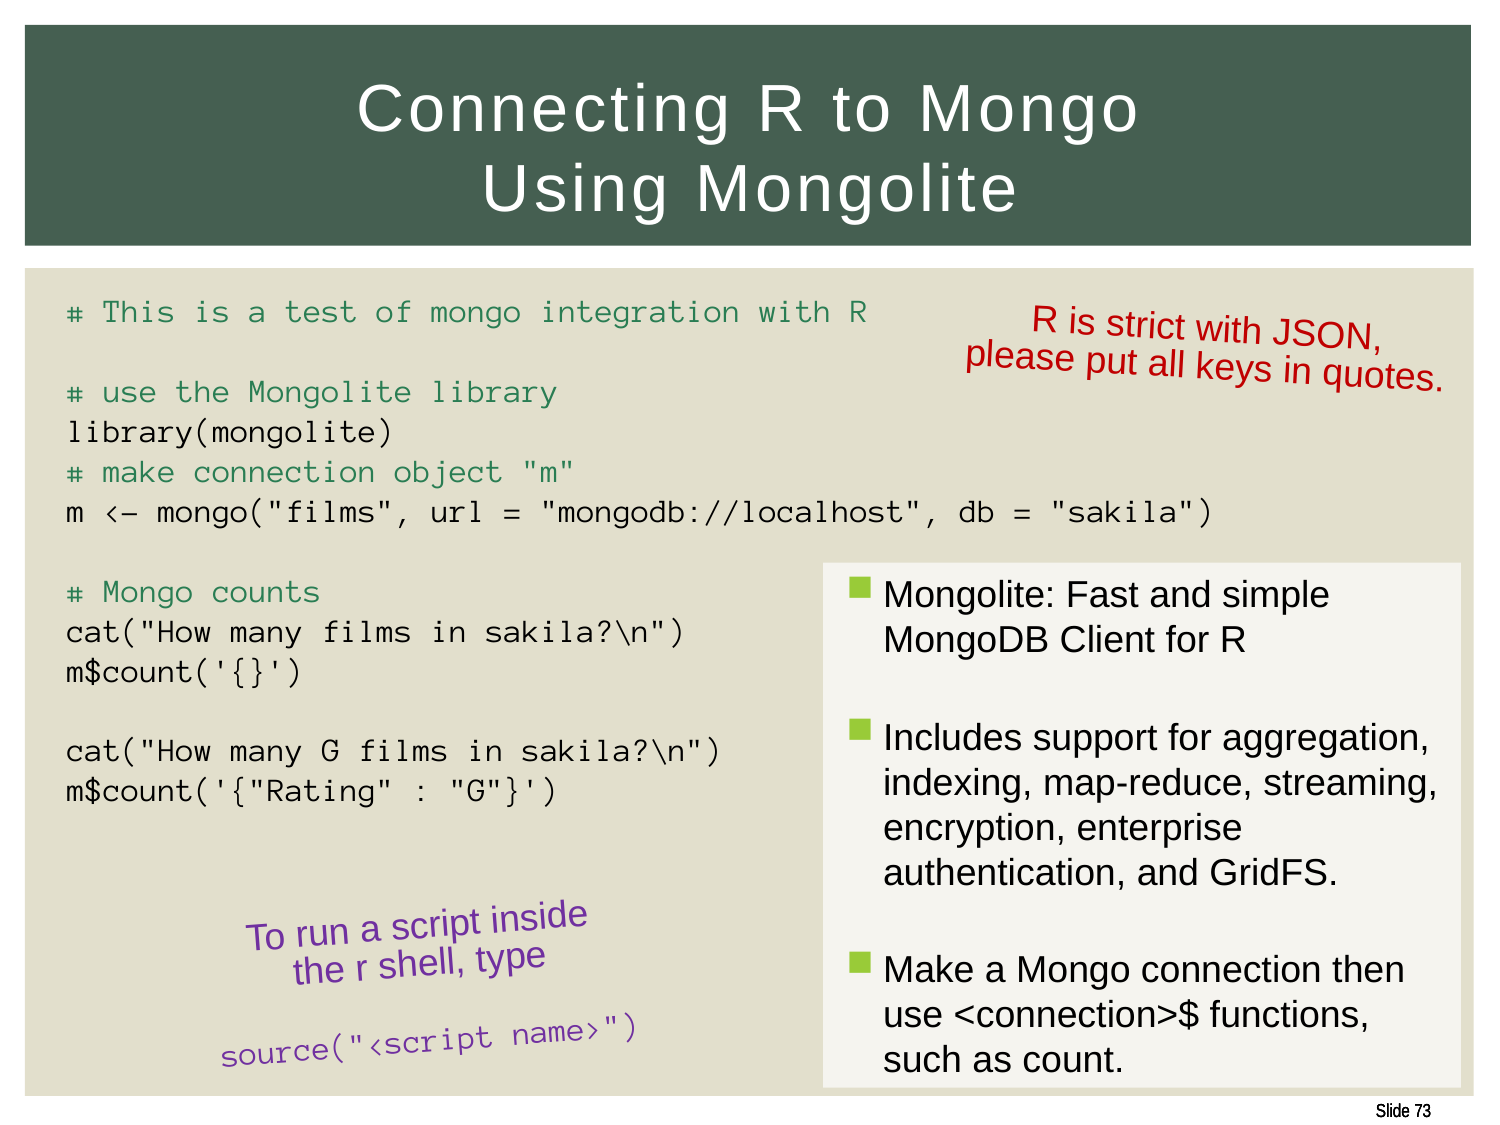

# Connecting R to Mongo Using Mongolite
# This is a test of mongo integration with R

# use the Mongolite library
library(mongolite)
# make connection object "m"
m <- mongo("films", url = "mongodb://localhost", db = "sakila")

# Mongo counts
cat("How many films in sakila?\n")
m$count('{}')

cat("How many G films in sakila?\n")
m$count('{"Rating" : "G"}')

R is strict with JSON,
please put all keys in quotes.
Mongolite: Fast and simple MongoDB Client for R
Includes support for aggregation, indexing, map-reduce, streaming, encryption, enterprise authentication, and GridFS.
Make a Mongo connection then use <connection>$ functions, such as count.
To run a script inside
the r shell, type
source("<script name>")